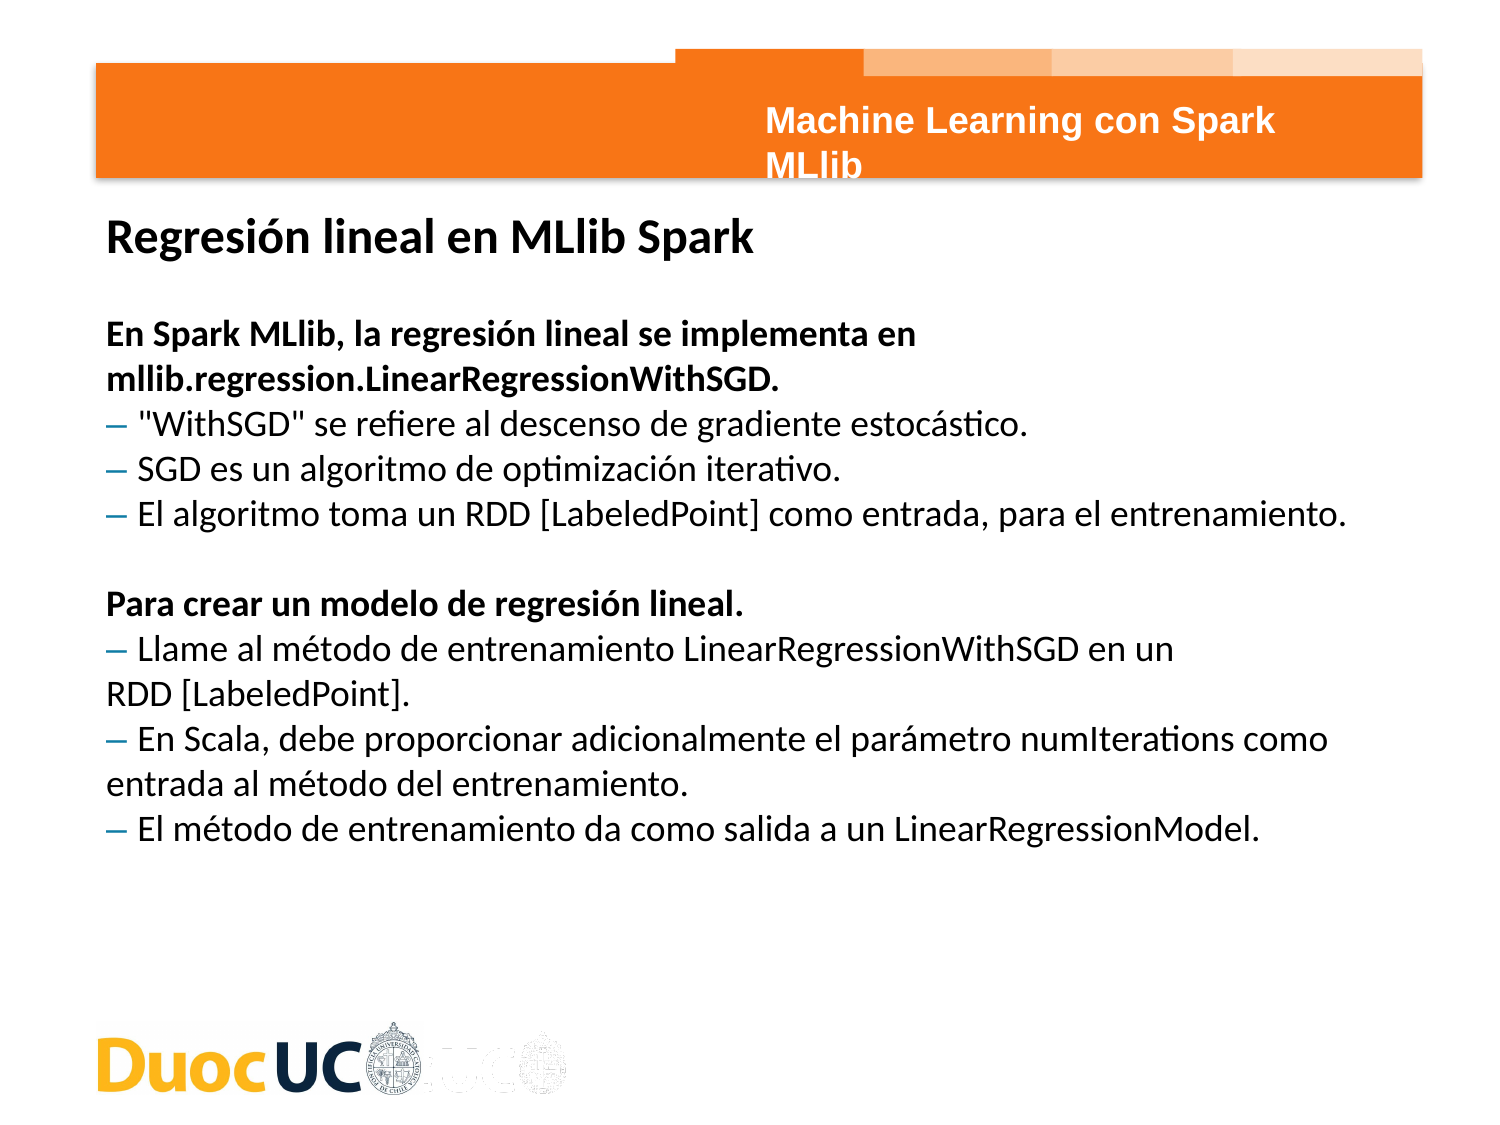

Machine Learning con Spark MLlib
Regresión lineal en MLlib Spark

En Spark MLlib, la regresión lineal se implementa en mllib.regression.LinearRegressionWithSGD.
– "WithSGD" se refiere al descenso de gradiente estocástico.
– SGD es un algoritmo de optimización iterativo.
– El algoritmo toma un RDD [LabeledPoint] como entrada, para el entrenamiento.

Para crear un modelo de regresión lineal.
– Llame al método de entrenamiento LinearRegressionWithSGD en un
RDD [LabeledPoint].
– En Scala, debe proporcionar adicionalmente el parámetro numIterations como
entrada al método del entrenamiento.
– El método de entrenamiento da como salida a un LinearRegressionModel.